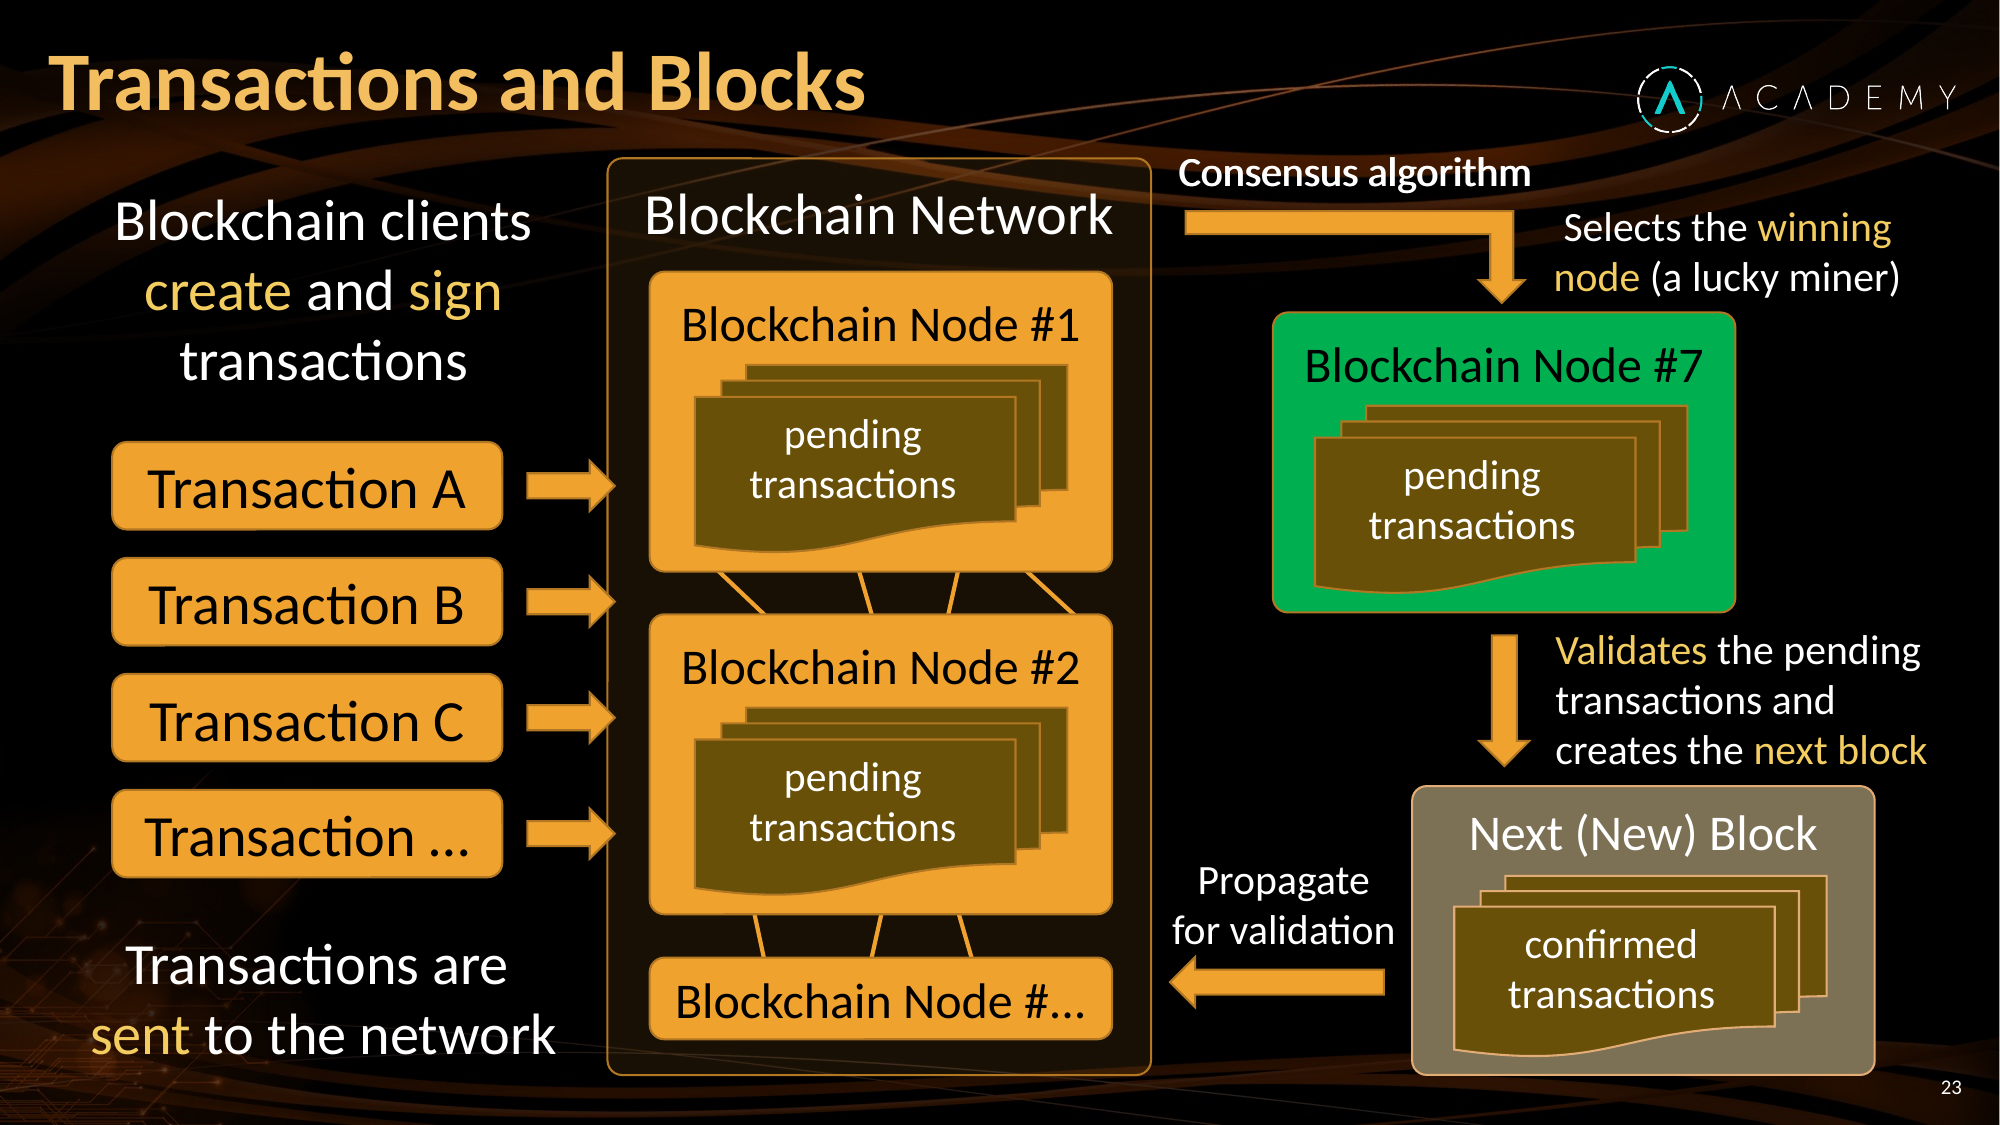

# Transactions and Blocks
Consensus algorithm
Consensus algorithm

Blockchain Network
Blockchain Node #1

pending transactions
Blockchain Node #2

pending transactions
Blockchain Node #...
Blockchain clients create and sign transactions
Selects the winning
node (a lucky miner)
Blockchain Node #7

pending transactions
Transaction A
Transaction B
Transaction C
Transaction …

Validates the pending
transactions and
creates the next block

Next (New) Block

confirmed transactions
Propagate
for validation

Transactions are  sent to the network
23